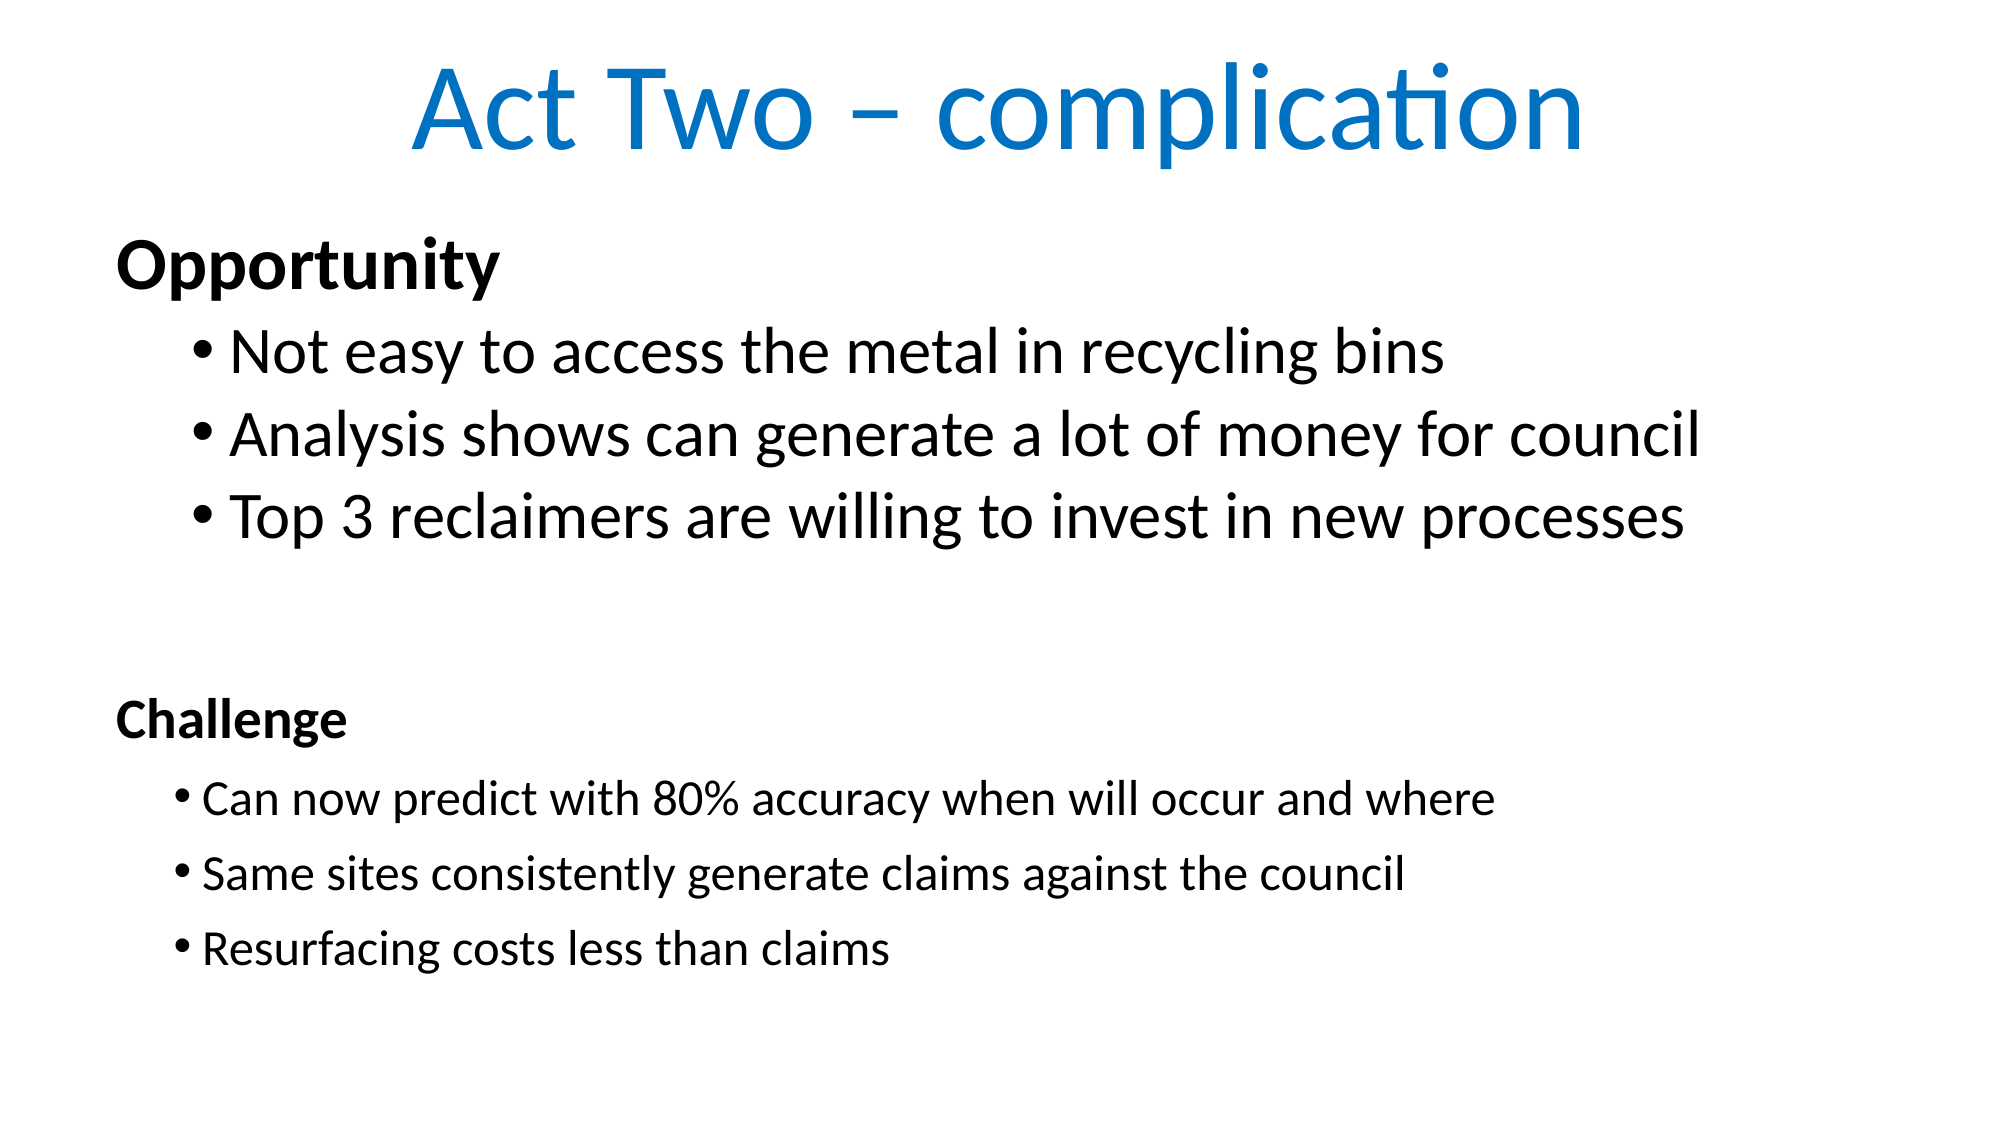

# Act Two – complication
Opportunity
Not easy to access the metal in recycling bins
Analysis shows can generate a lot of money for council
Top 3 reclaimers are willing to invest in new processes

Challenge
Can now predict with 80% accuracy when will occur and where
Same sites consistently generate claims against the council
Resurfacing costs less than claims